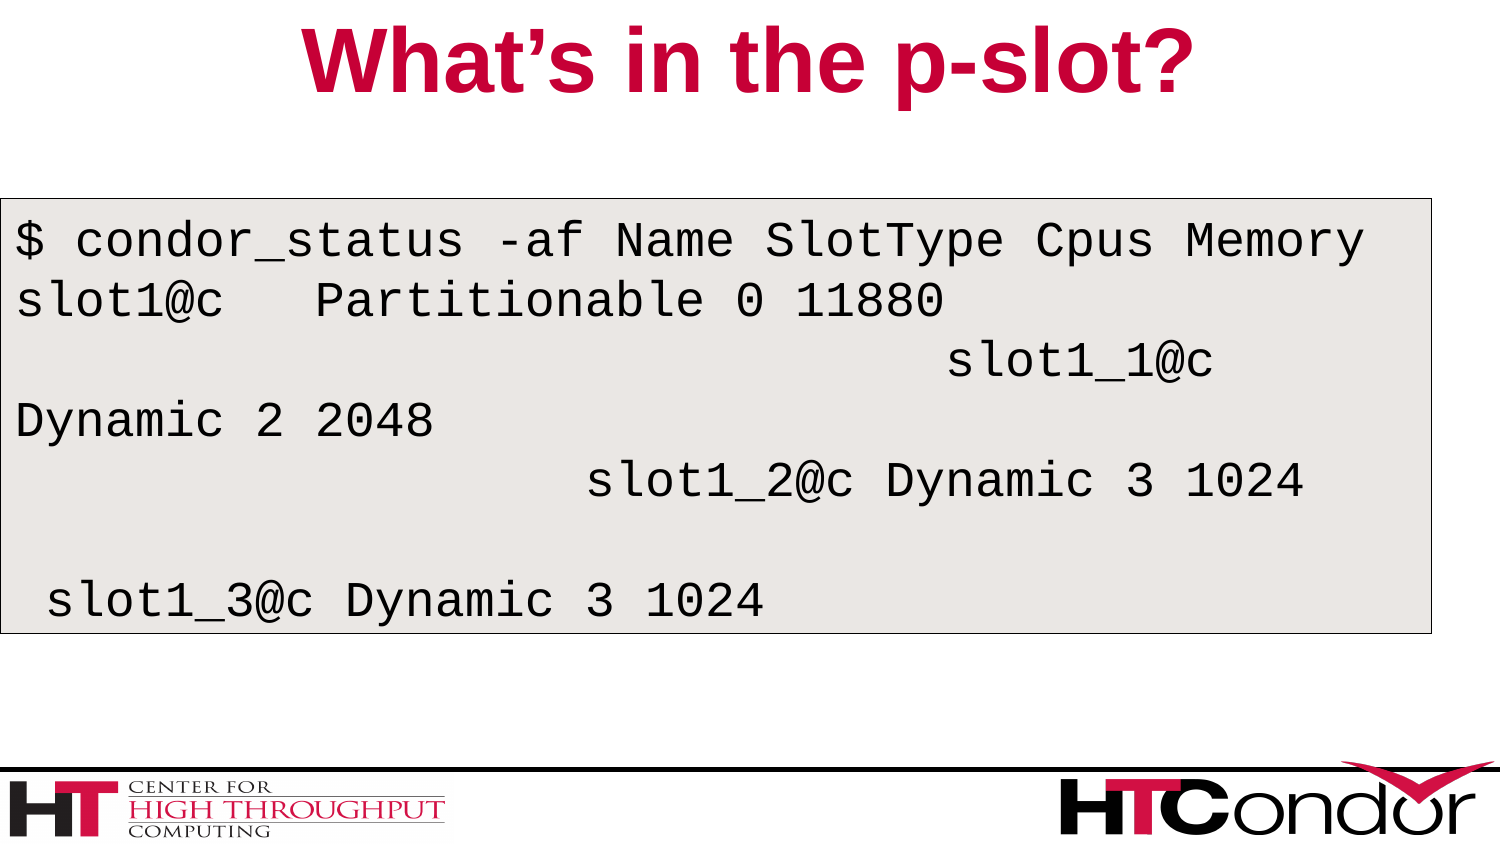

# What’s in the p-slot?
$ condor_status -af Name SlotType Cpus Memory
slot1@c   Partitionable 0 11880                                               slot1_1@c Dynamic 2 2048                                                    slot1_2@c Dynamic 3 1024                                                    slot1_3@c Dynamic 3 1024